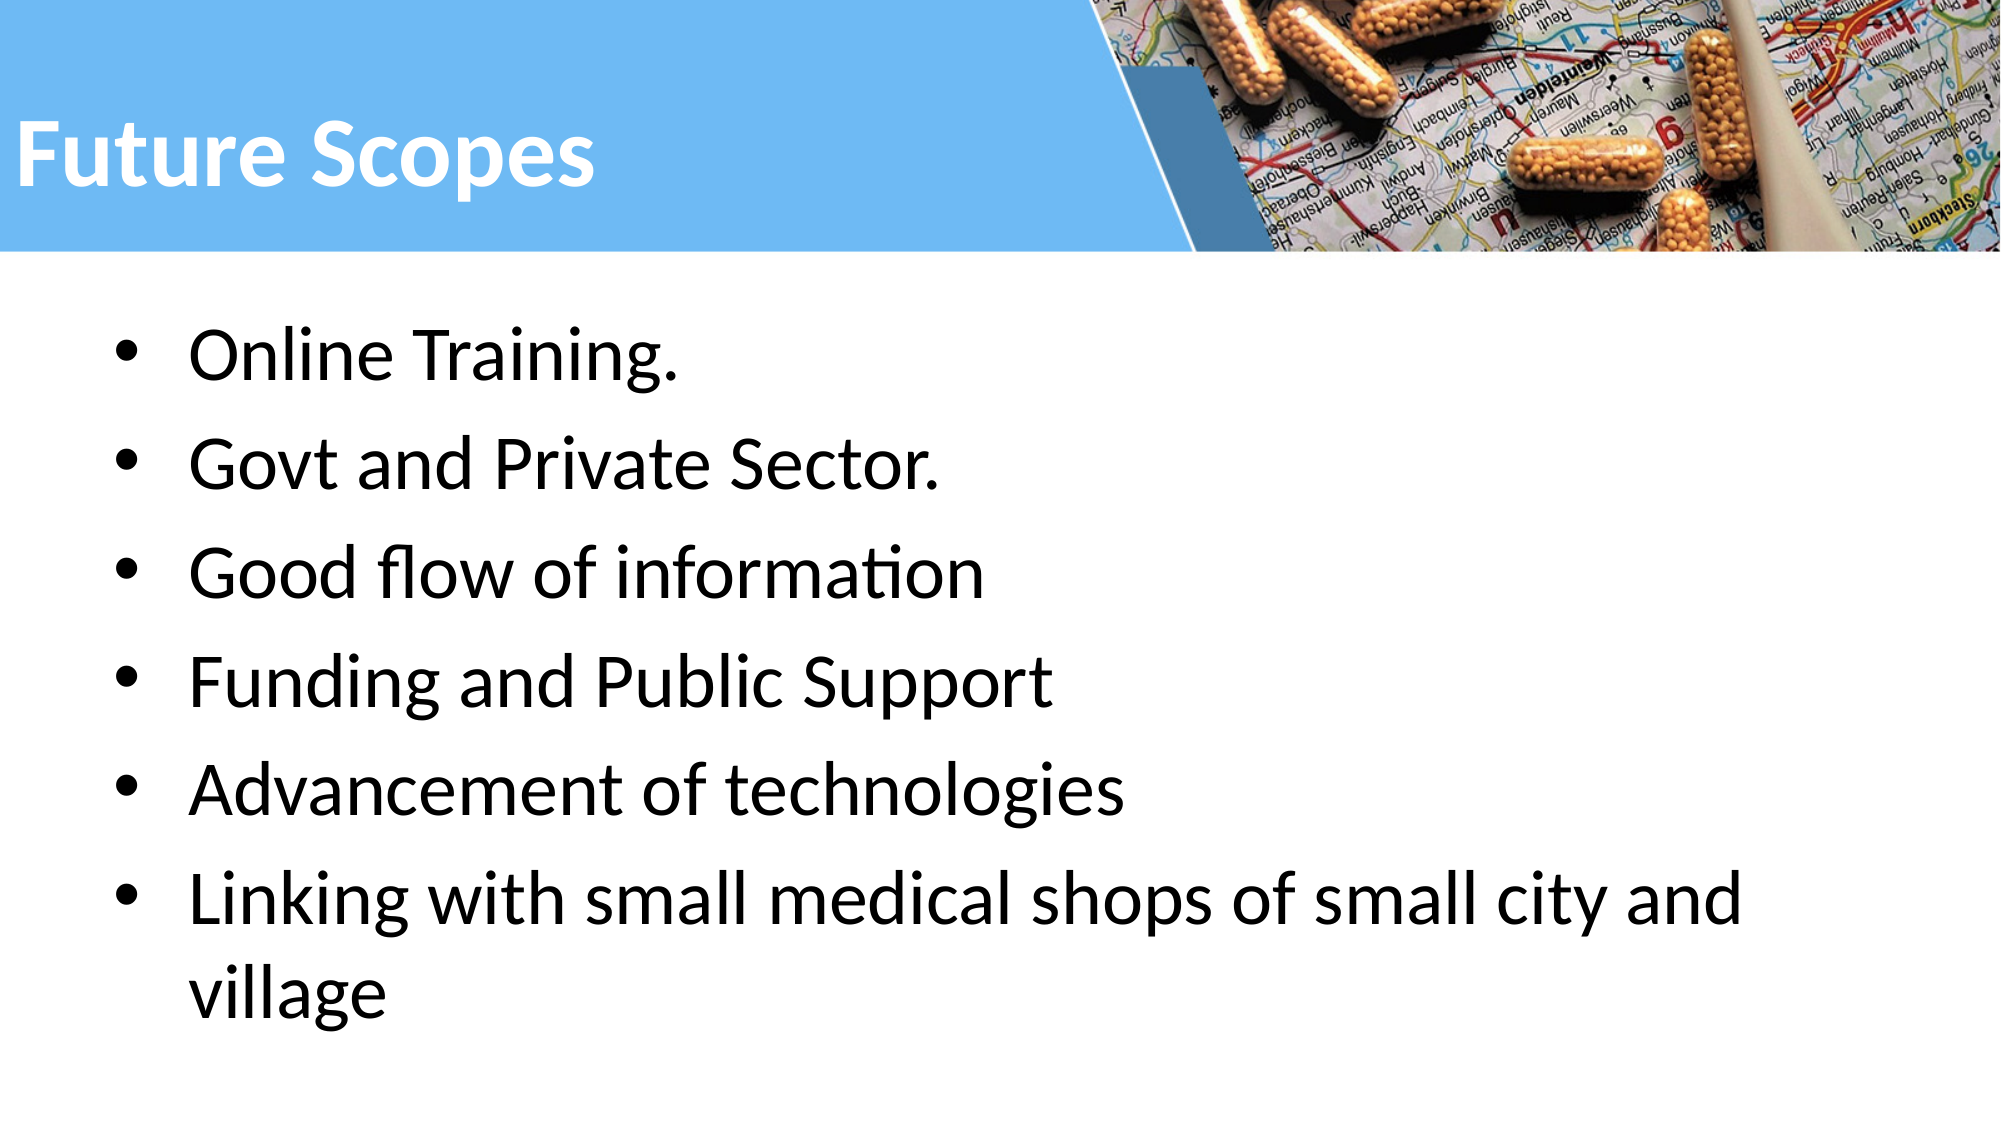

# Future Scopes
Online Training.
Govt and Private Sector.
Good flow of information
Funding and Public Support
Advancement of technologies
Linking with small medical shops of small city and village